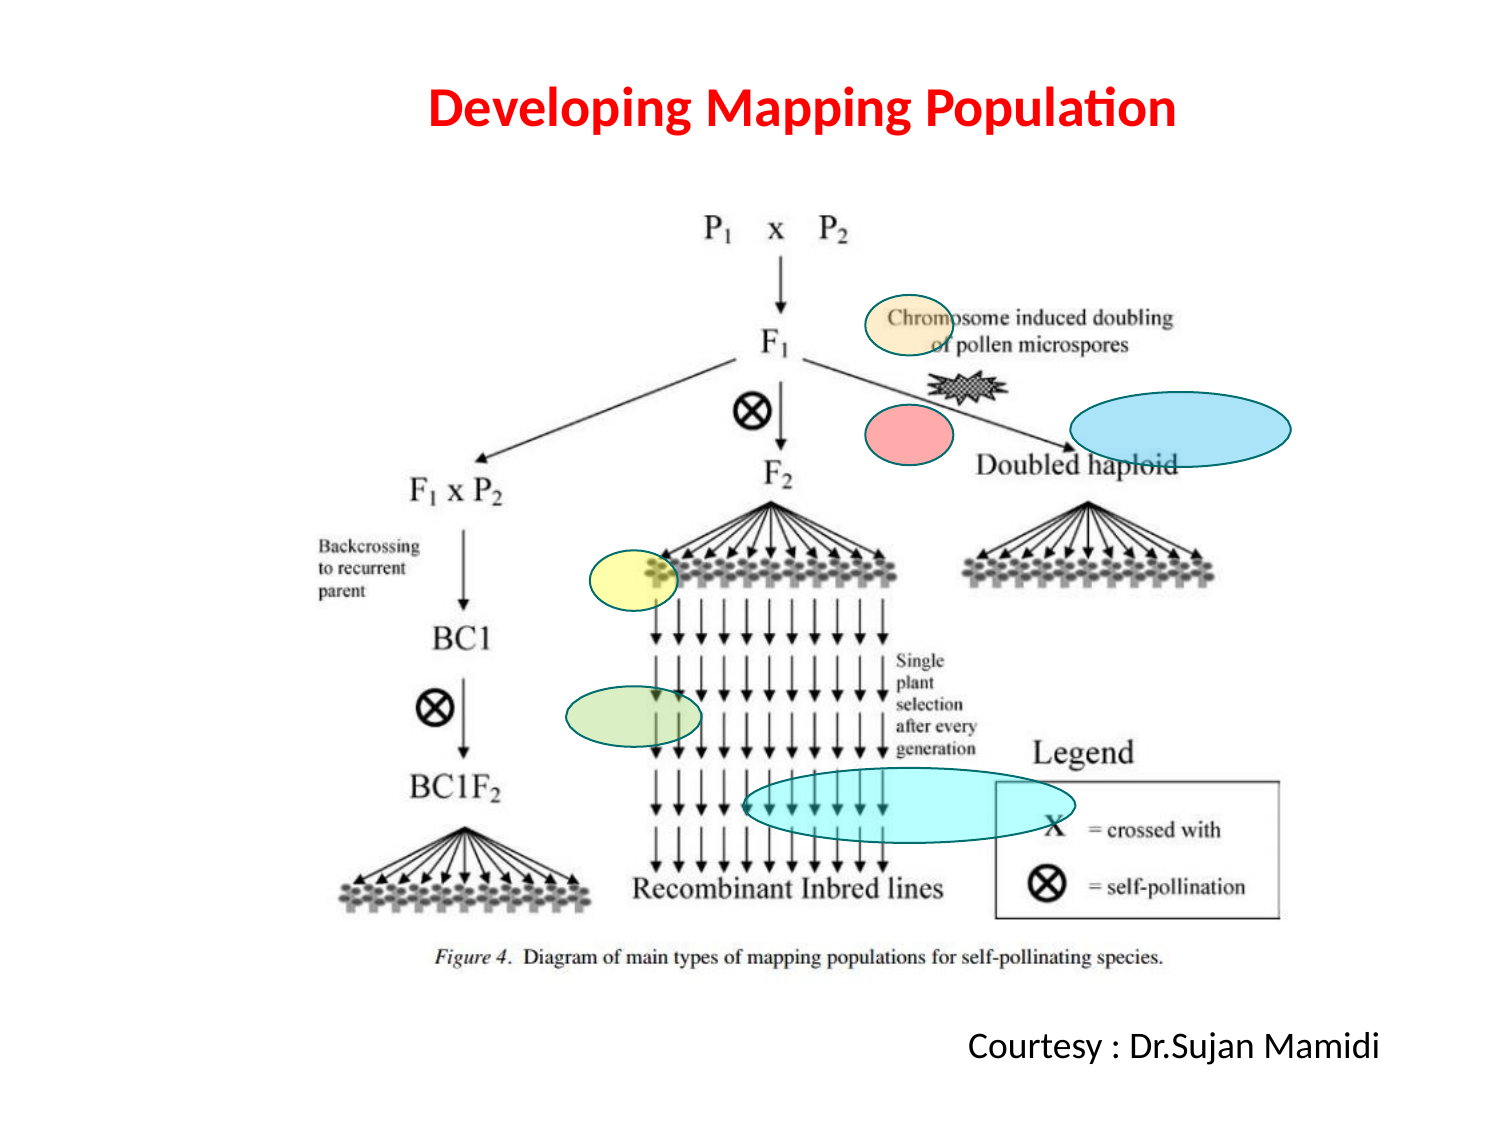

# Developing Mapping Population

Courtesy : Dr.Sujan Mamidi